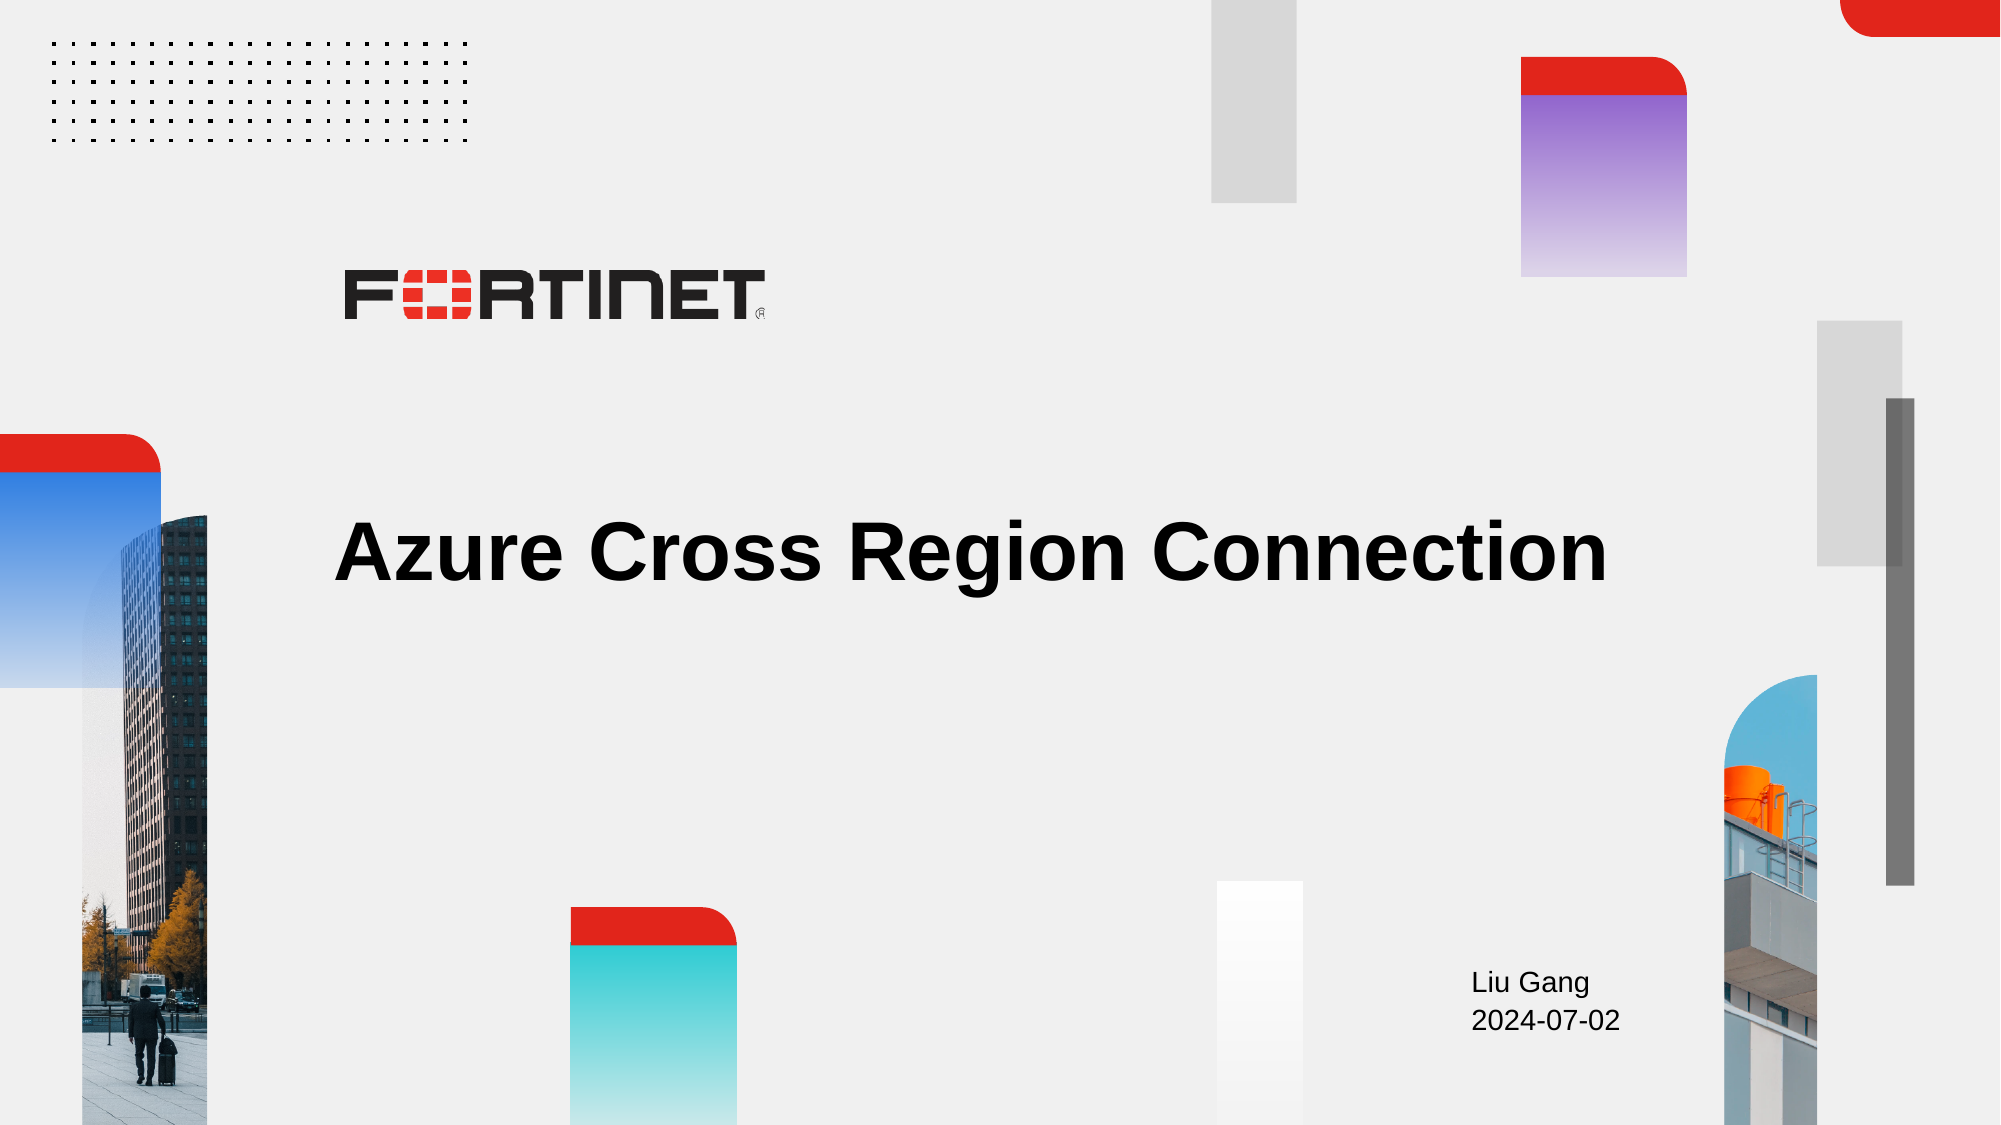

# Azure Cross Region Connection
Liu Gang
2024-07-02